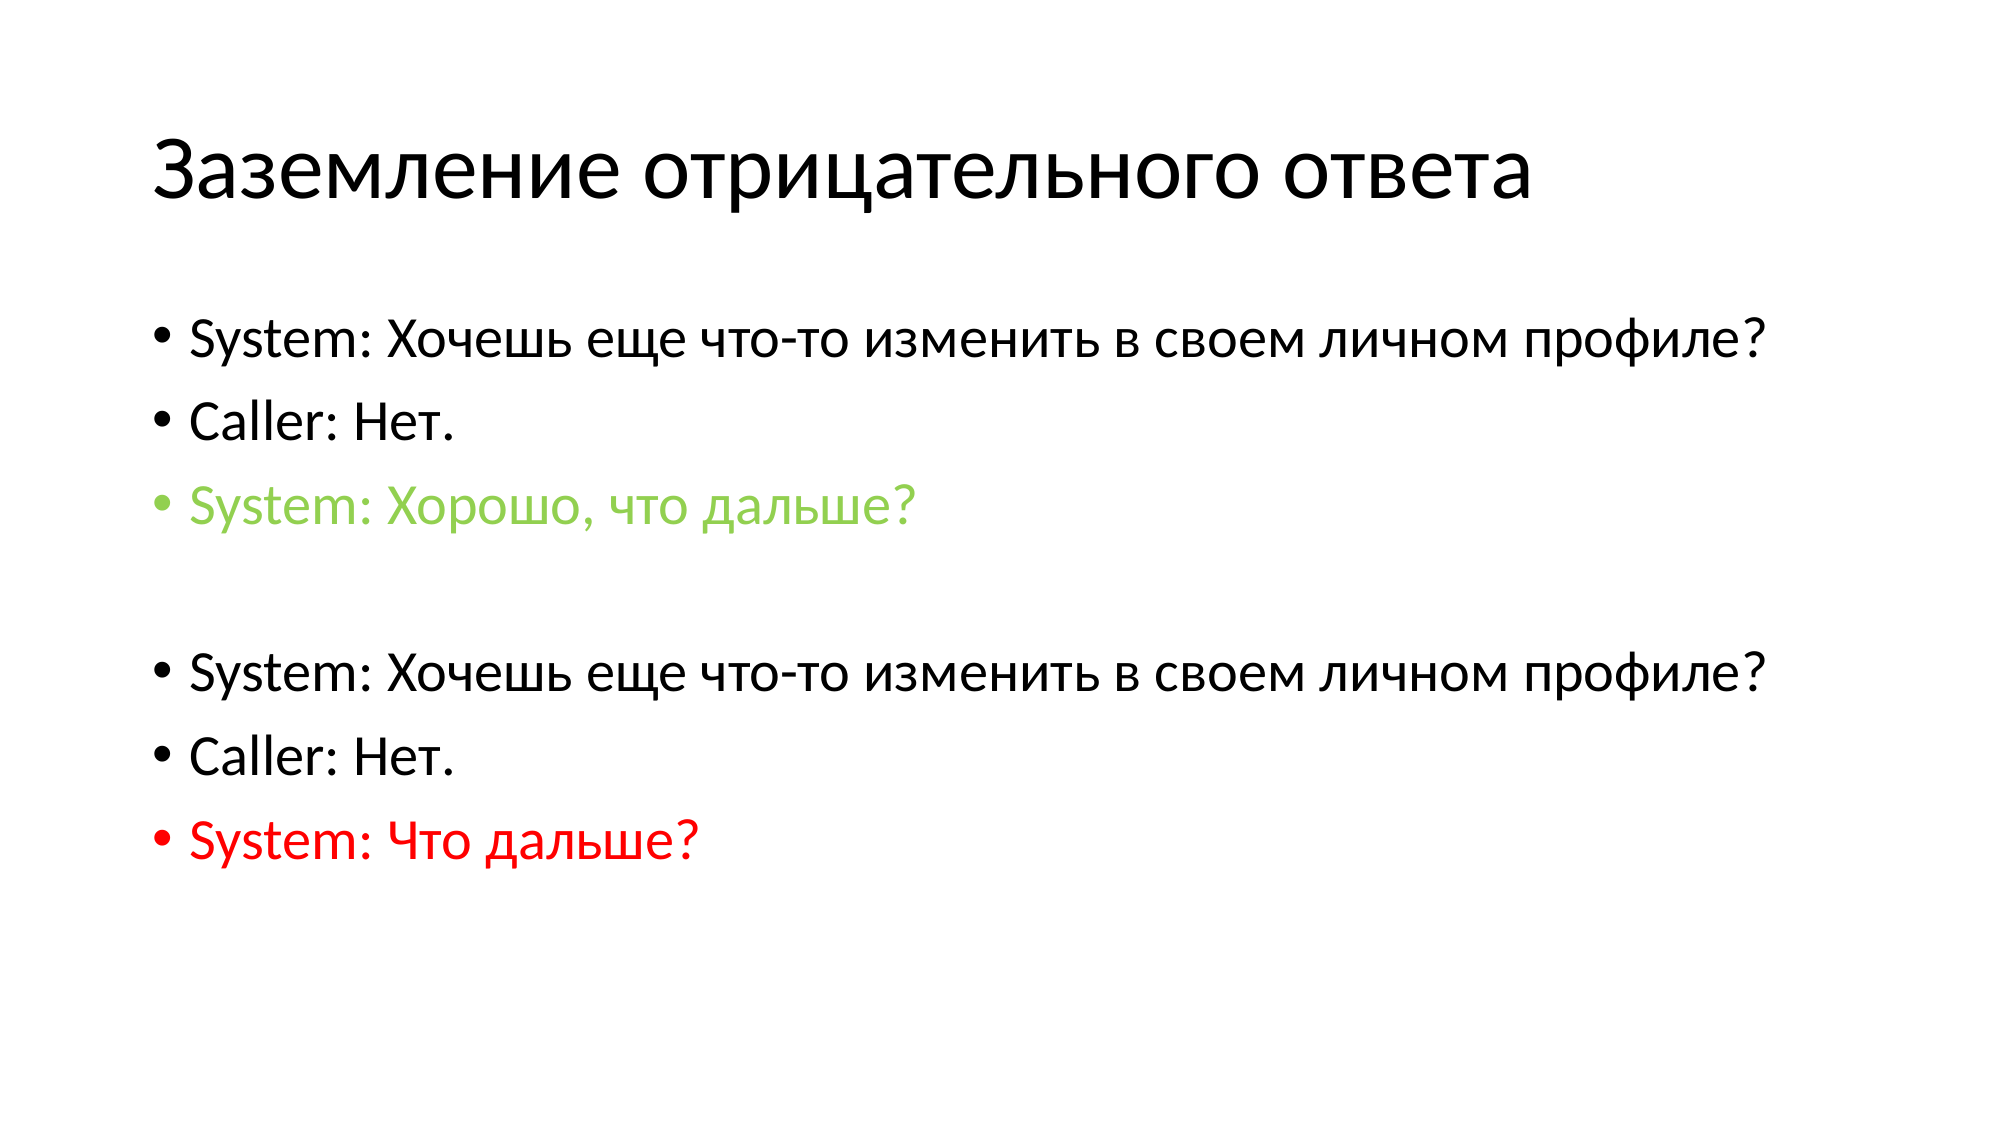

# Заземление отрицательного ответа
System: Хочешь еще что-то изменить в своем личном профиле?
Caller: Нет.
System: Хорошо, что дальше?

System: Хочешь еще что-то изменить в своем личном профиле?
Caller: Нет.
System: Что дальше?